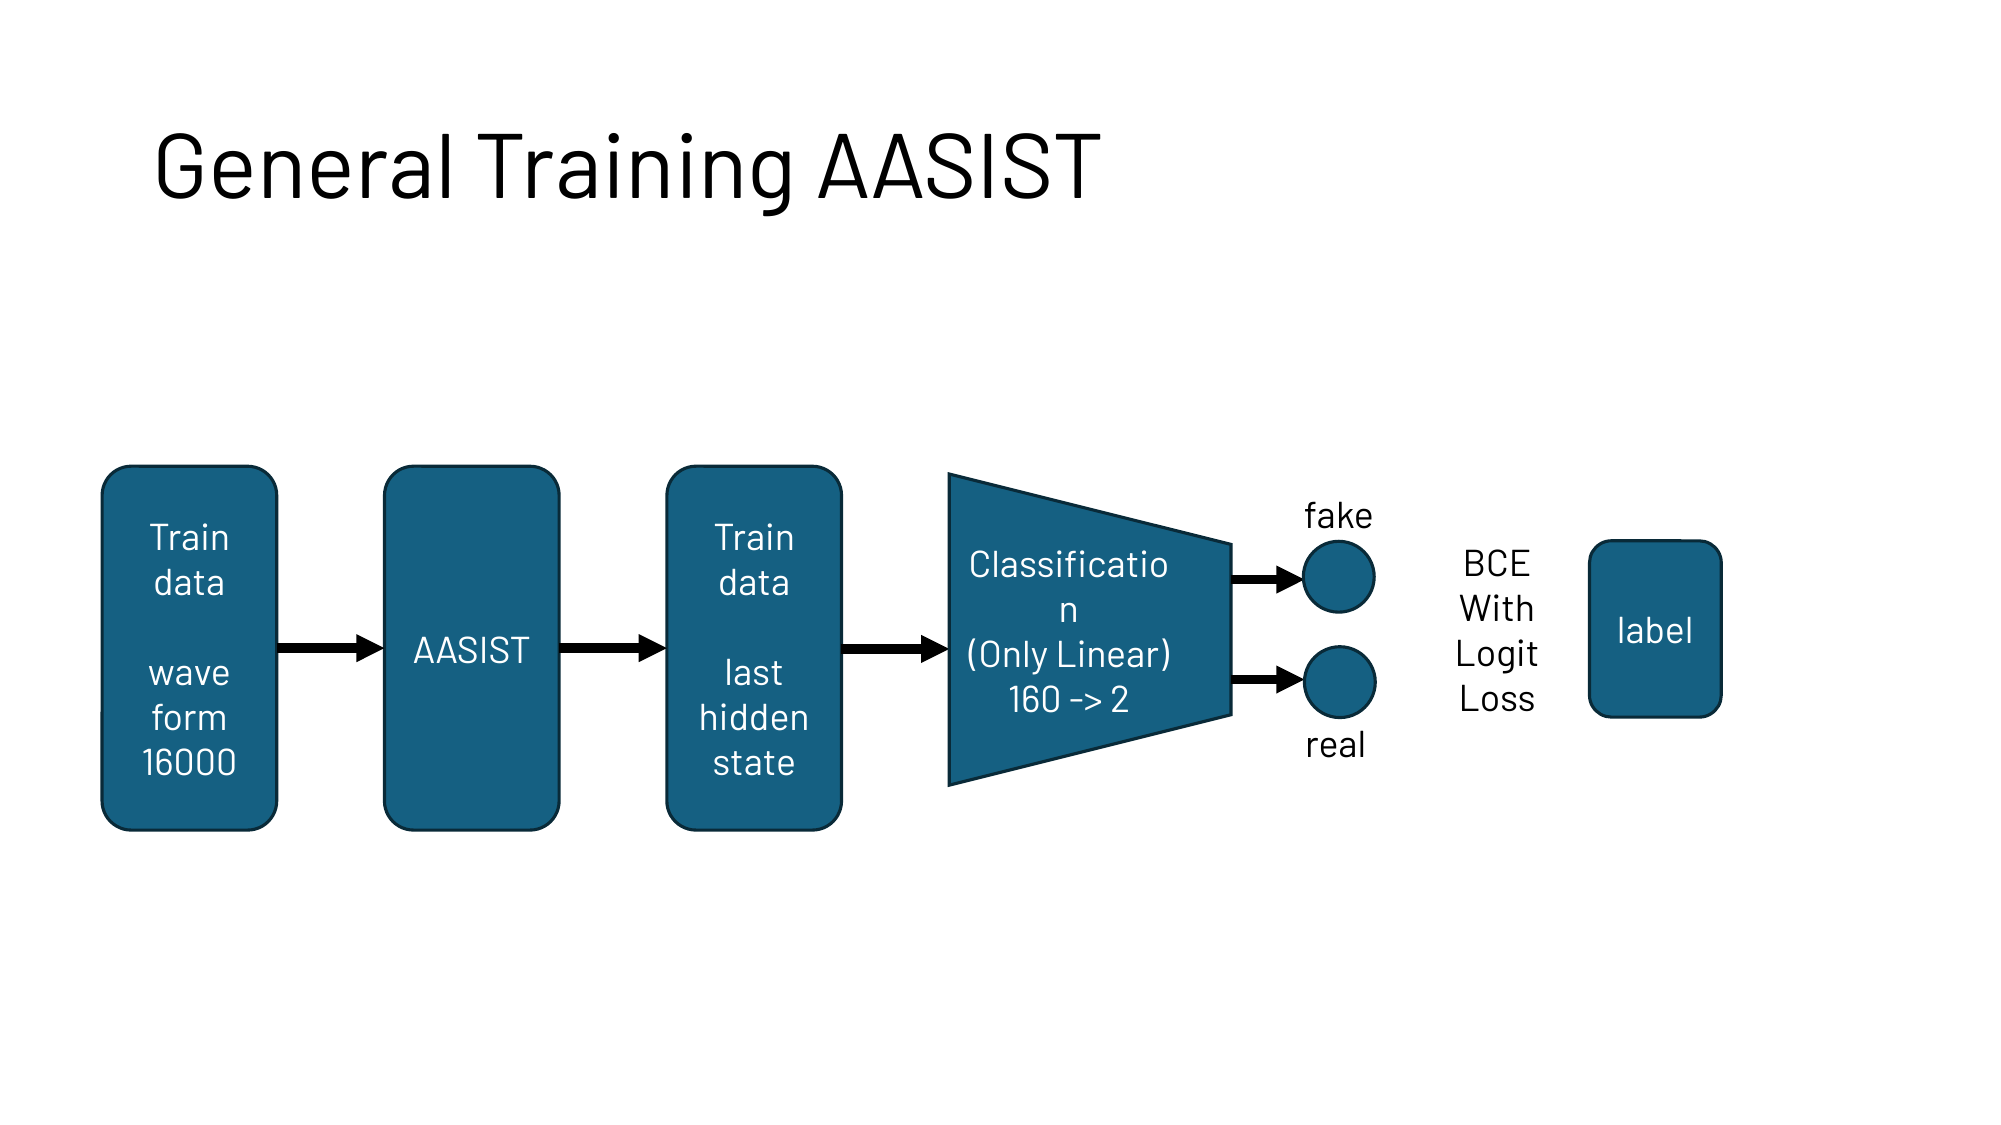

# General Training AASIST
Train
data

last
hidden
state
Train
data

wave
form
16000
AASIST
fake
Classification
(Only Linear)
160 -> 2
BCE
With
Logit
Loss
label

real